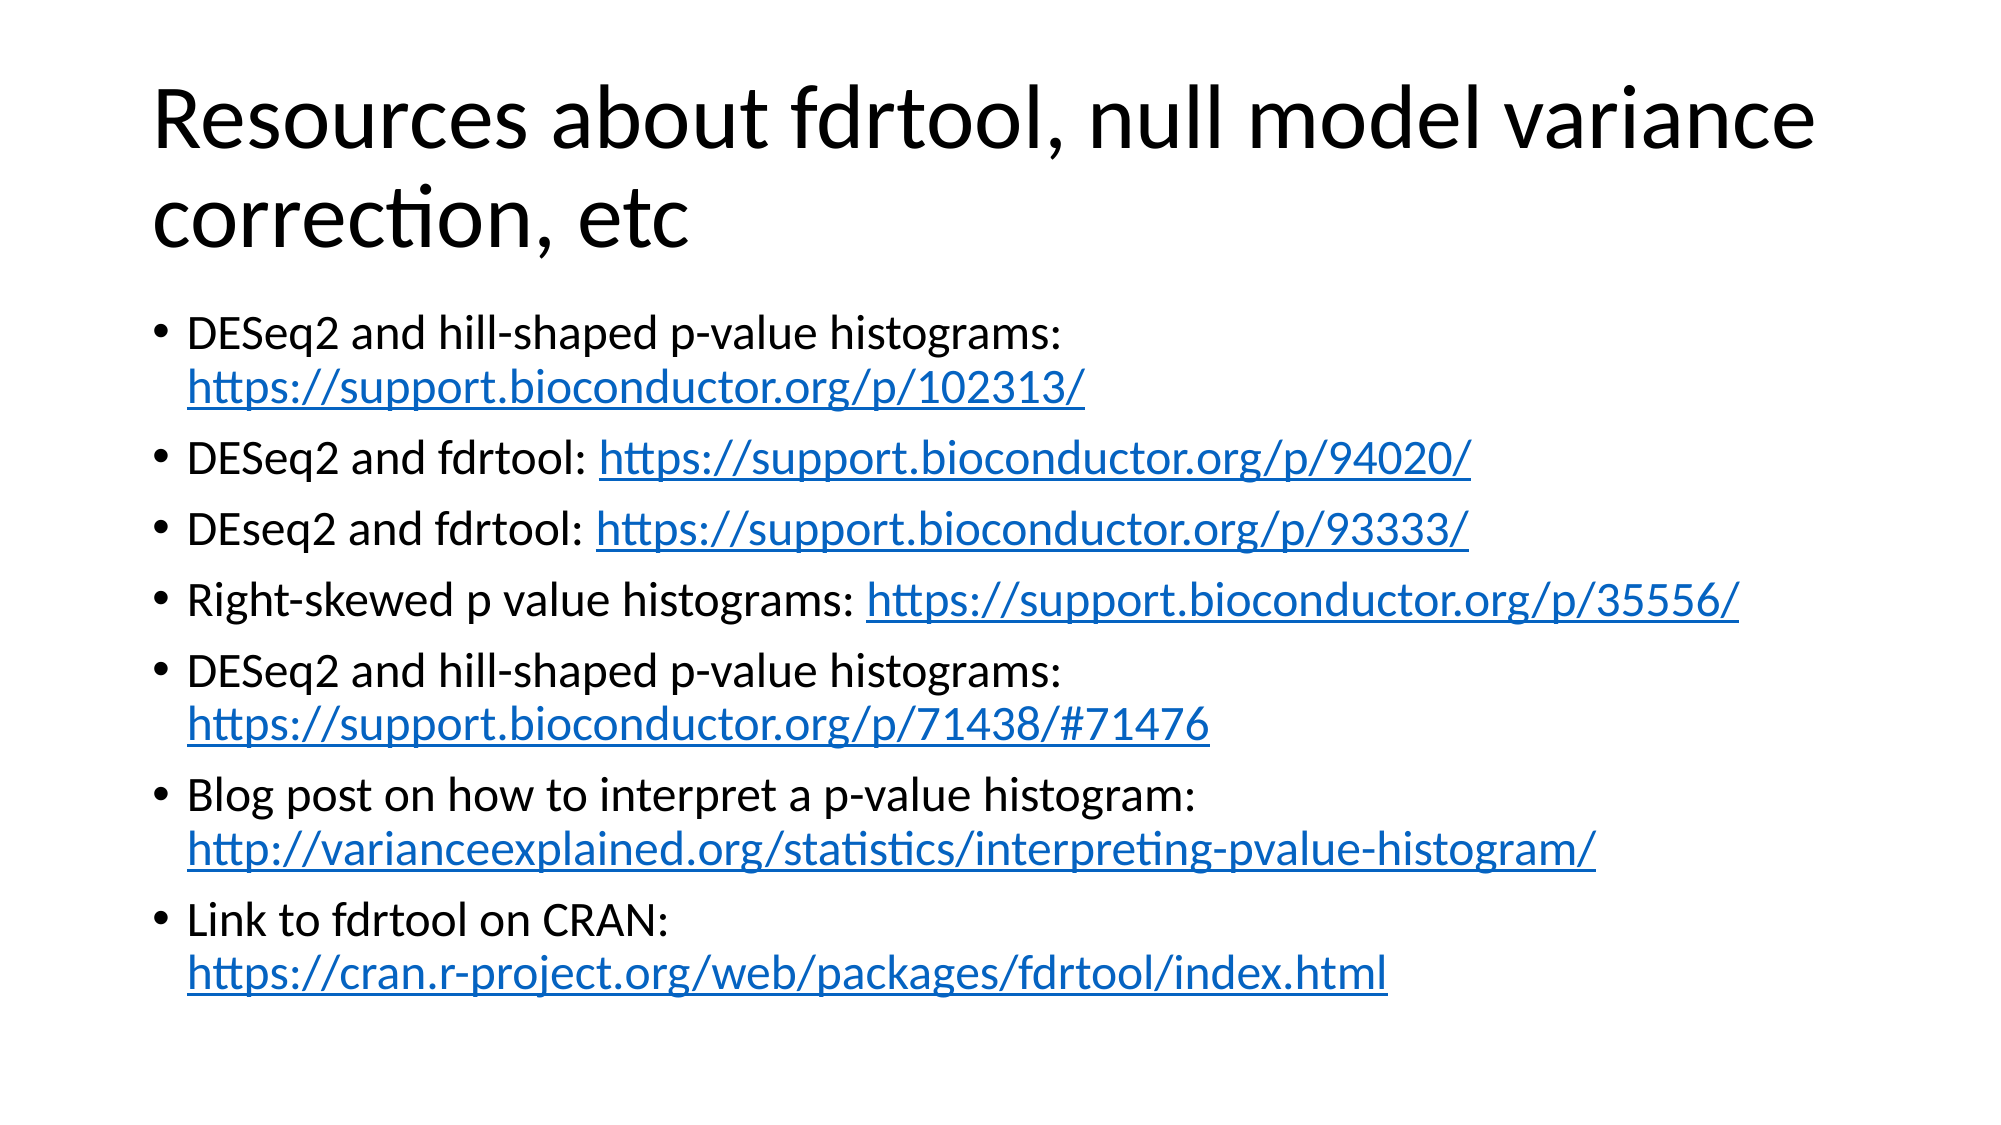

# Resources about fdrtool, null model variance correction, etc
DESeq2 and hill-shaped p-value histograms: https://support.bioconductor.org/p/102313/
DESeq2 and fdrtool: https://support.bioconductor.org/p/94020/
DEseq2 and fdrtool: https://support.bioconductor.org/p/93333/
Right-skewed p value histograms: https://support.bioconductor.org/p/35556/
DESeq2 and hill-shaped p-value histograms: https://support.bioconductor.org/p/71438/#71476
Blog post on how to interpret a p-value histogram: http://varianceexplained.org/statistics/interpreting-pvalue-histogram/
Link to fdrtool on CRAN: https://cran.r-project.org/web/packages/fdrtool/index.html